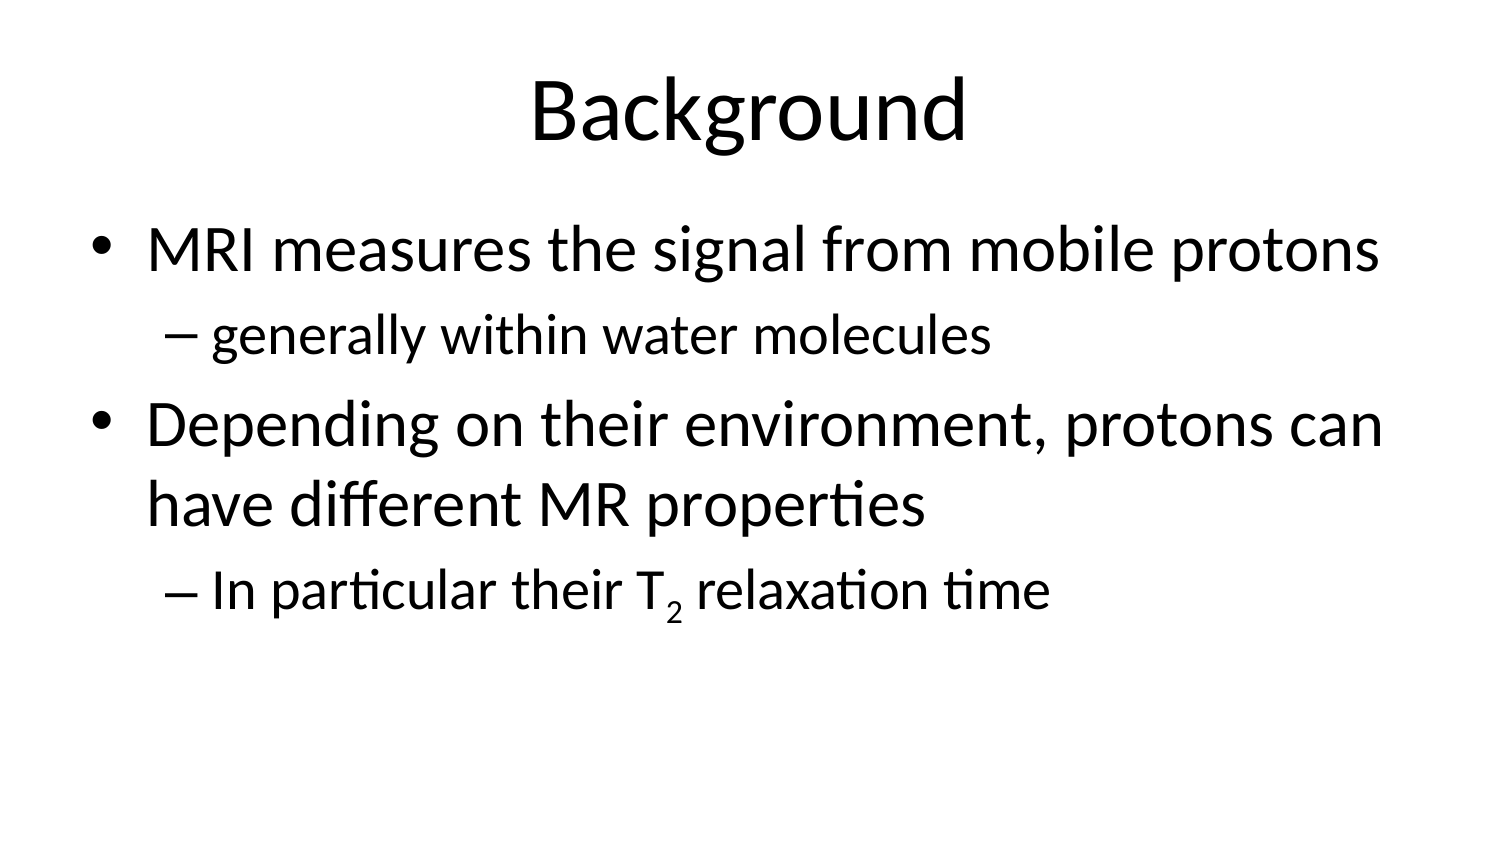

# Background
MRI measures the signal from mobile protons
generally within water molecules
Depending on their environment, protons can have different MR properties
In particular their T2 relaxation time